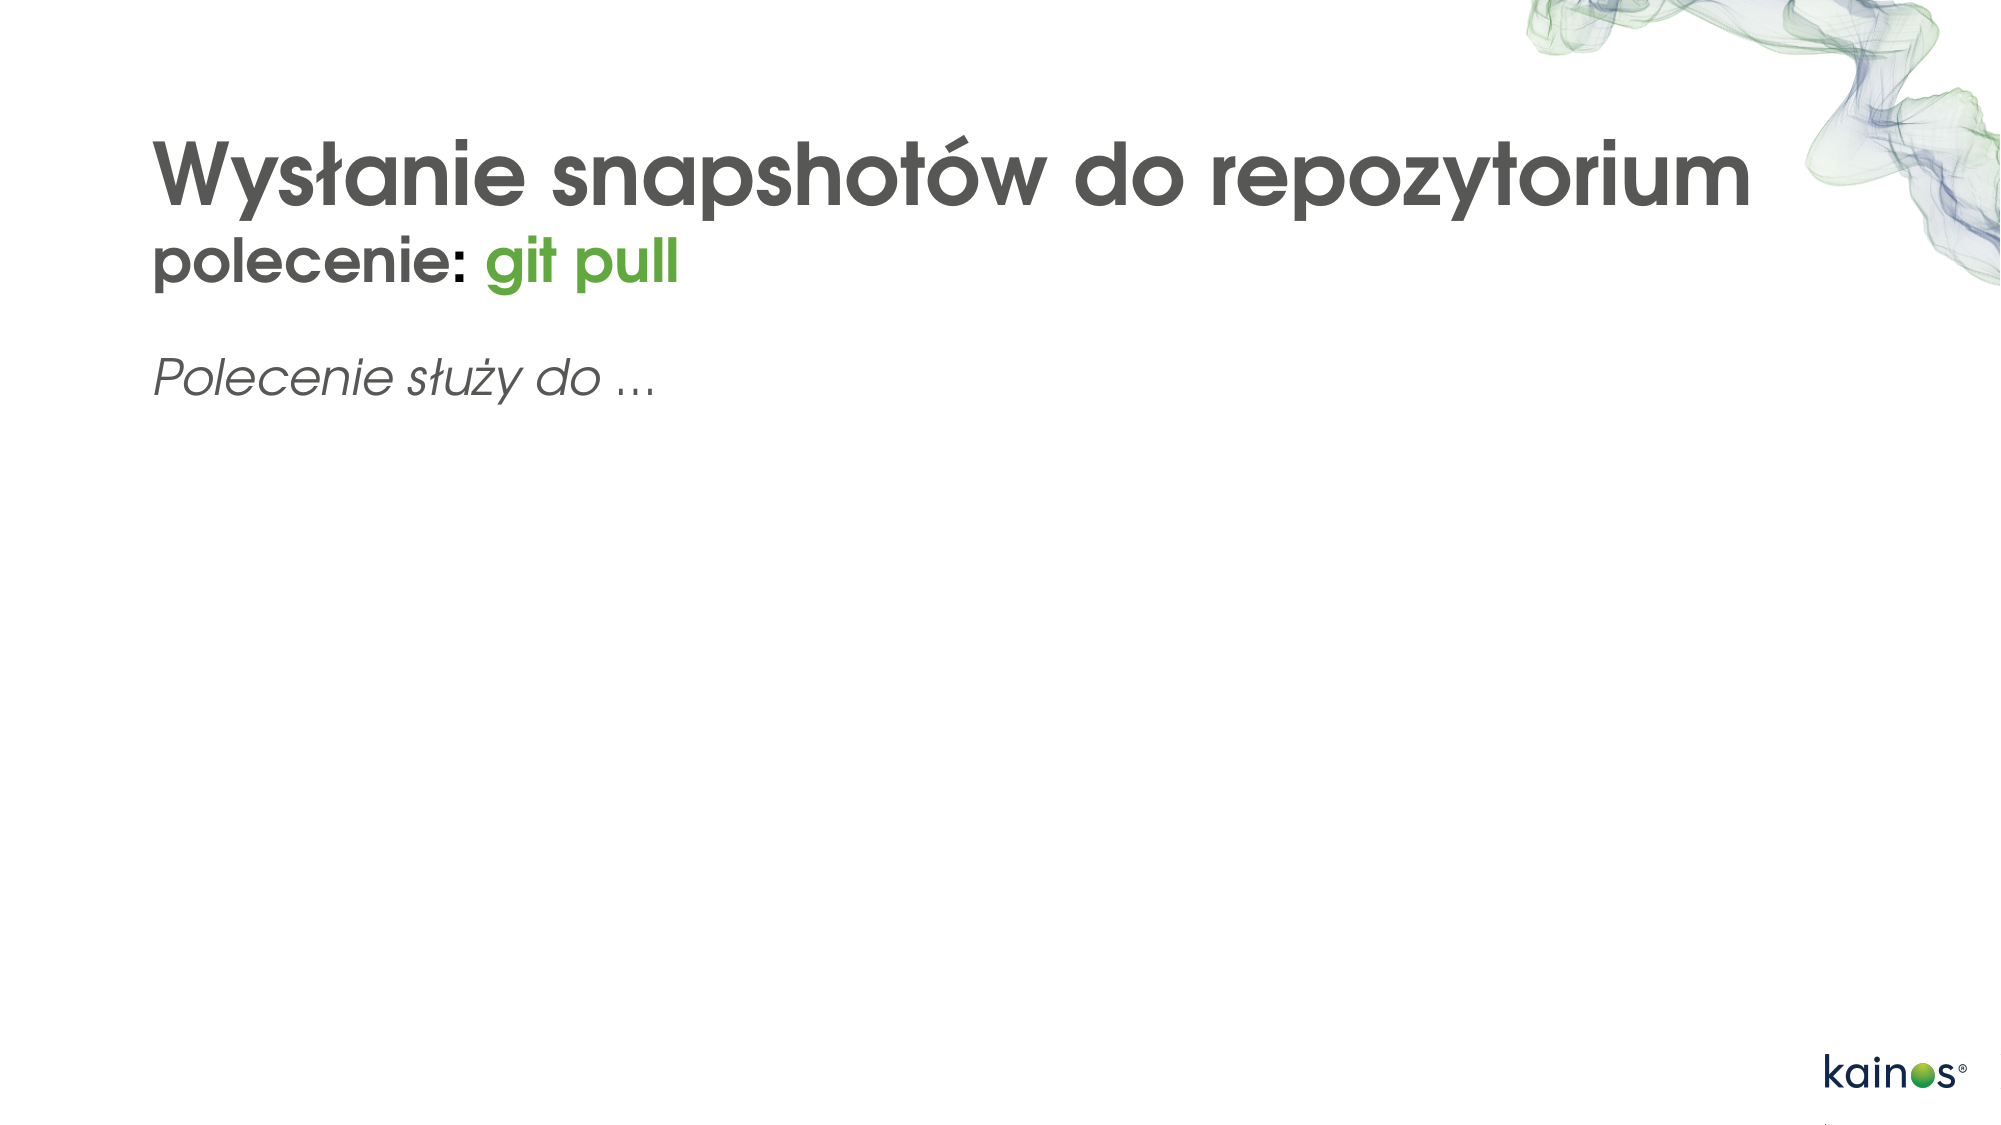

# Wysłanie snapshotów do repozytorium polecenie: git pull
Polecenie służy do …